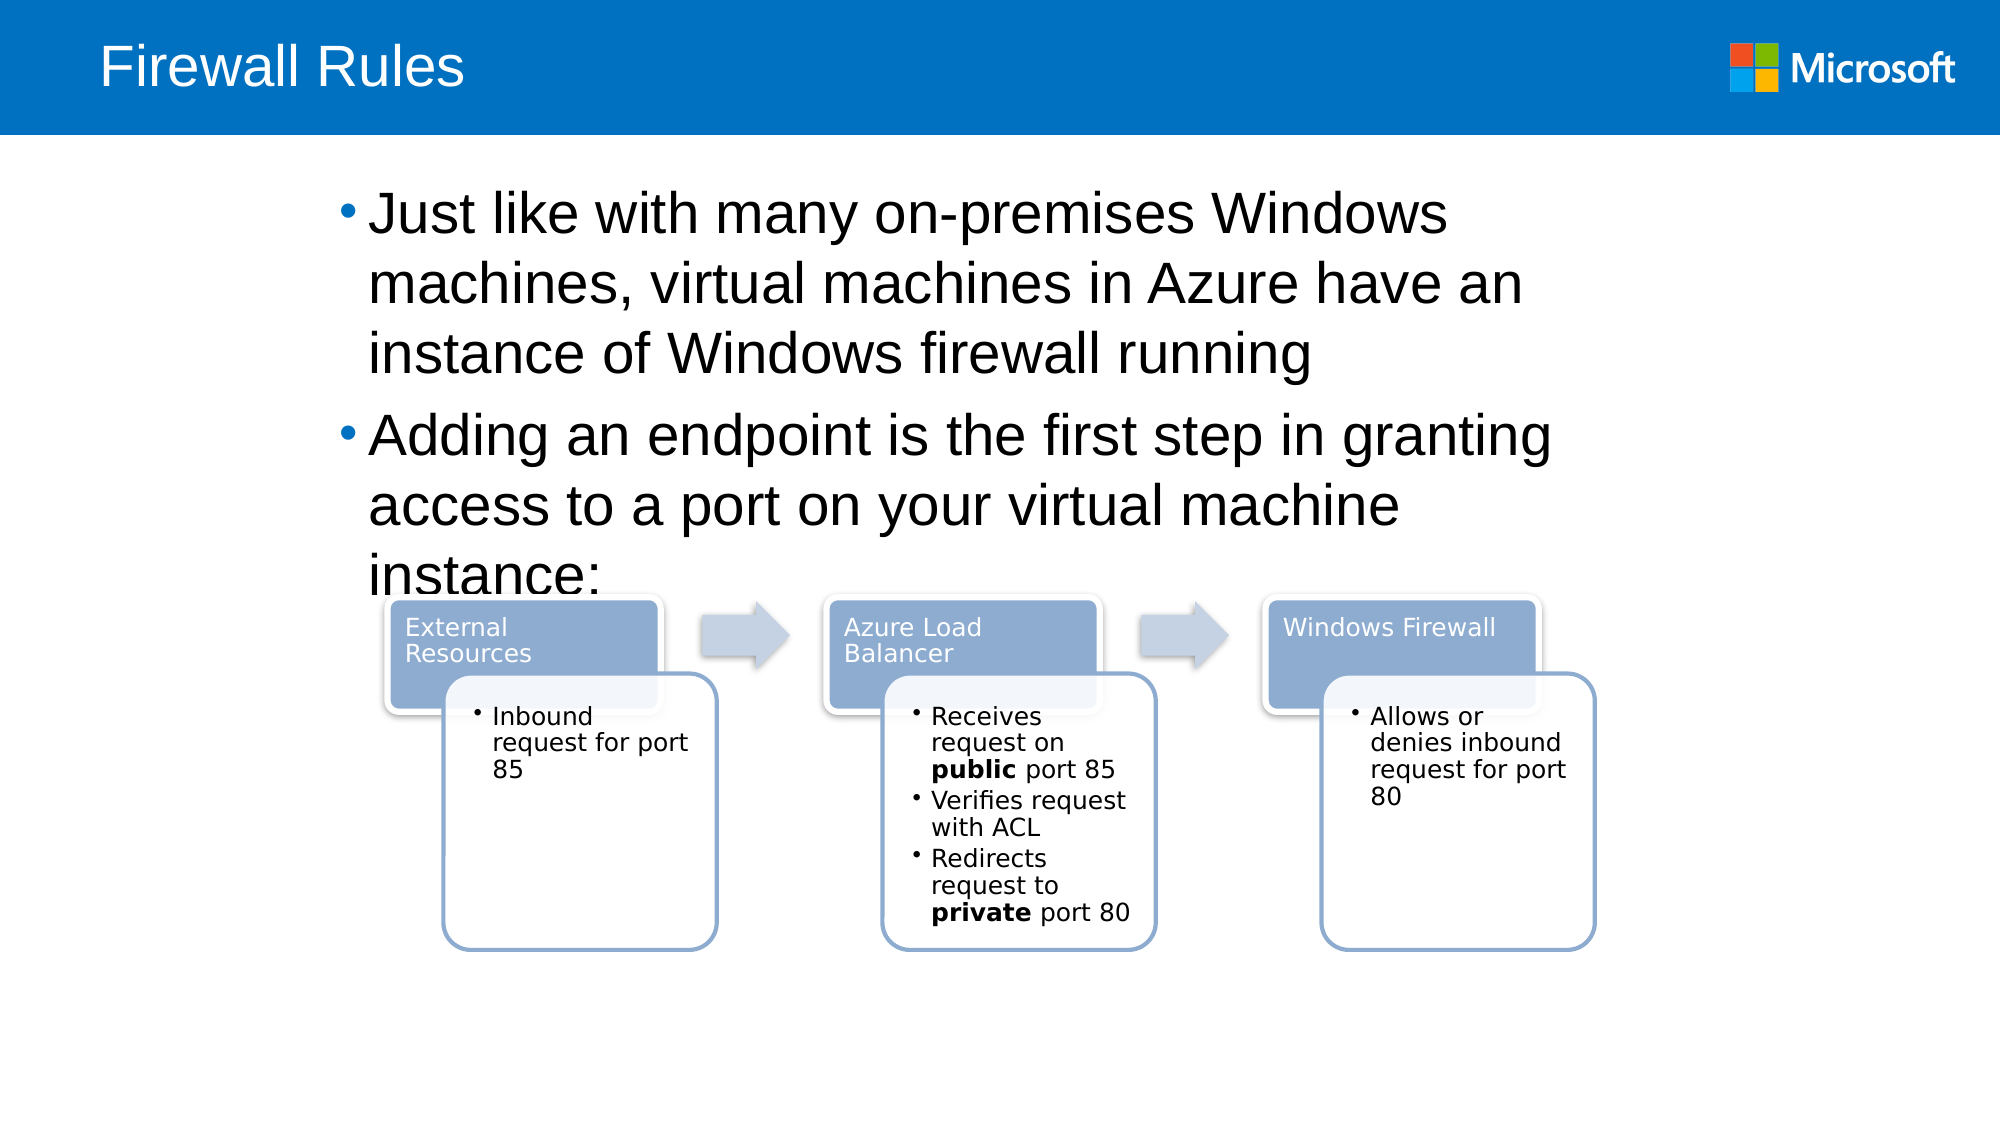

# Firewall Rules
Just like with many on-premises Windows machines, virtual machines in Azure have an instance of Windows firewall running
Adding an endpoint is the first step in granting access to a port on your virtual machine instance:

External Resources
Inbound request for port 85

Azure Load Balancer
Receives request on public port 85
Verifies request with ACL
Redirects request to private port 80

Windows Firewall
Allows or denies inbound request for port 80